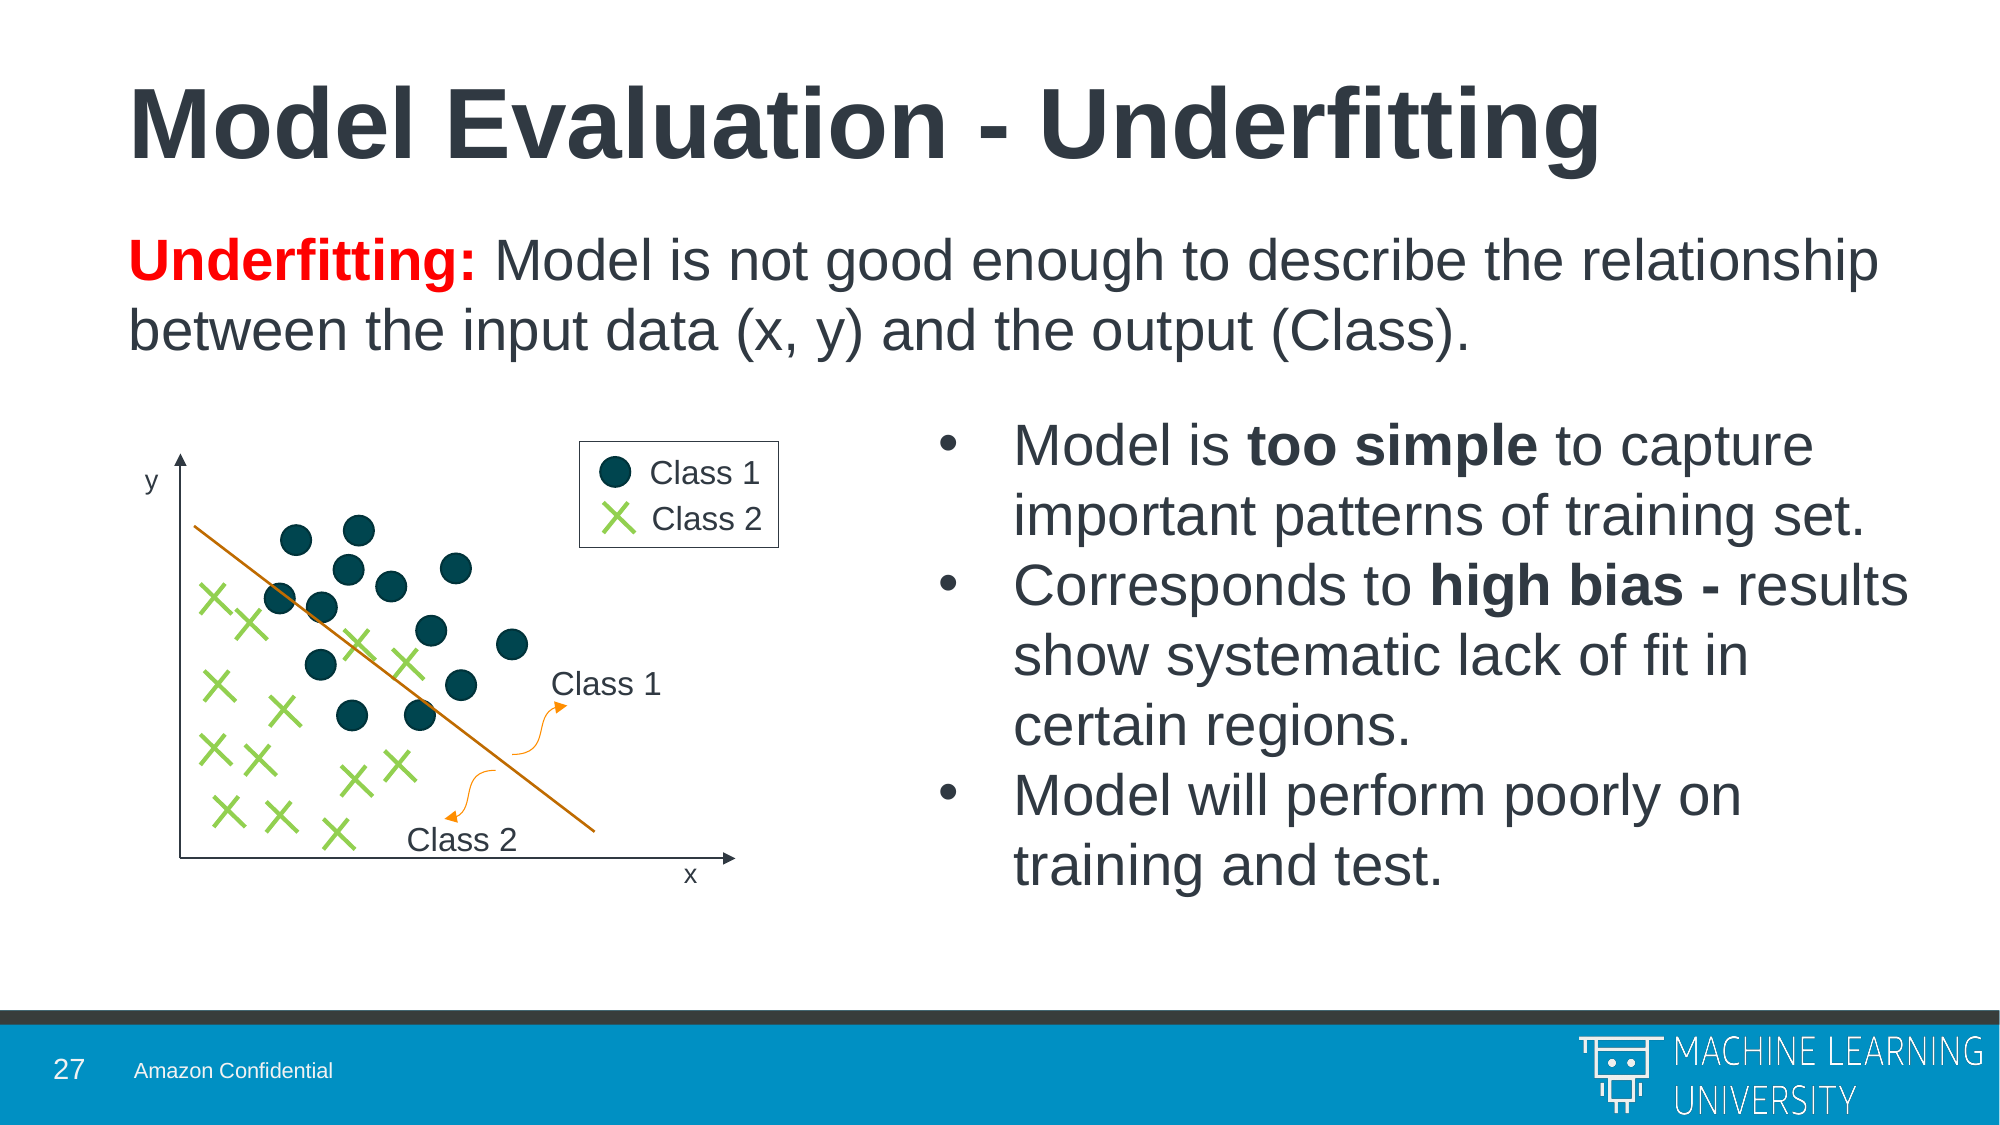

# Model Evaluation - Underfitting
Underfitting: Model is not good enough to describe the relationship between the input data (x, y) and the output (Class).

Model is too simple to capture important patterns of training set.
Corresponds to high bias - results show systematic lack of fit in certain regions.
Model will perform poorly on training and test.

Class 1
y

Class 2

Class 1

Class 2
x